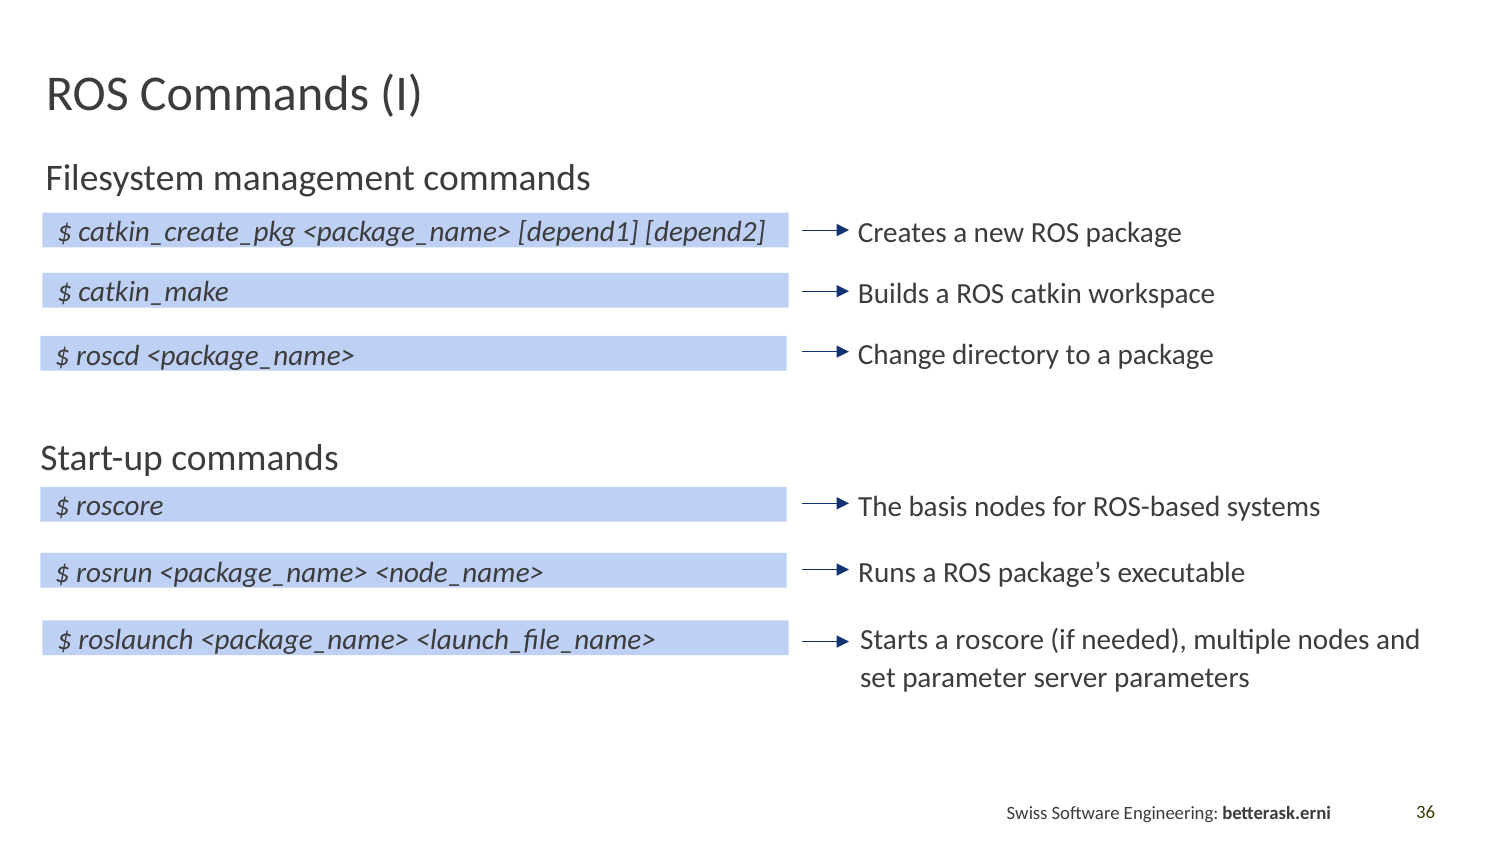

# ROS Commands (I)
Filesystem management commands

Creates a new ROS package

$ catkin_create_pkg <package_name> [depend1] [depend2]
Builds a ROS catkin workspace

$ catkin_make
Change directory to a package

$ roscd <package_name>
Start-up commands
The basis nodes for ROS-based systems

$ roscore
Runs a ROS package’s executable

$ rosrun <package_name> <node_name>
Starts a roscore (if needed), multiple nodes and set parameter server parameters

$ roslaunch <package_name> <launch_file_name>
36
Swiss Software Engineering: betterask.erni